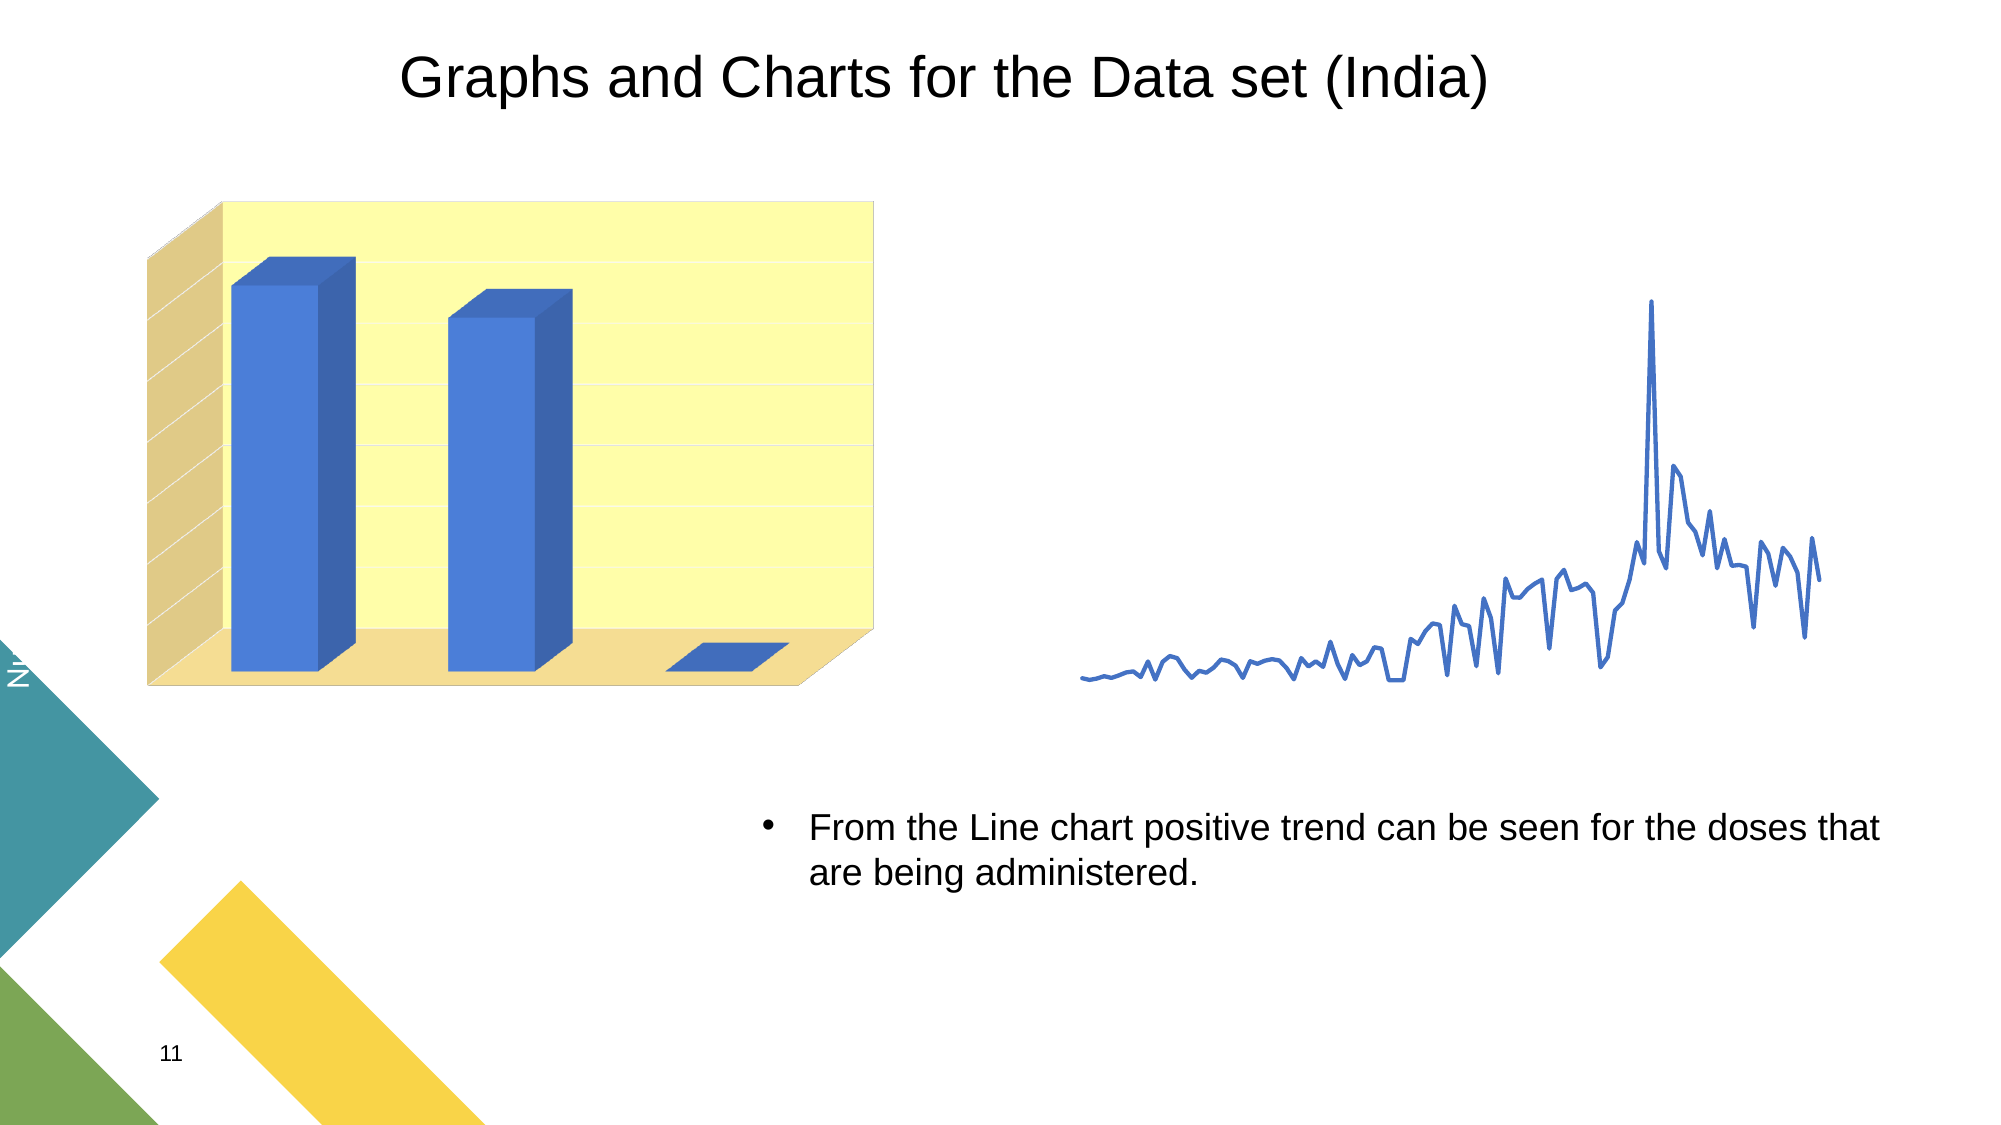

Graphs and Charts for the Data set (India)

[unsupported chart]

### Chart: Total Doses Administered - India

| Category | Total Doses Administered |
|---|---|
| 44212 | 48276.0 |
| 44213 | 10328.0 |
| 44214 | 40845.0 |
| 44215 | 96076.0 |
| 44216 | 55755.0 |
| 44217 | 114685.0 |
| 44218 | 183416.0 |
| 44219 | 209627.0 |
| 44220 | 76050.0 |
| 44221 | 442046.0 |
| 44222 | 16680.0 |
| 44223 | 432706.0 |
| 44224 | 569001.0 |
| 44225 | 519312.0 |
| 44226 | 252933.0 |
| 44227 | 59371.0 |
| 44228 | 223158.0 |
| 44229 | 177706.0 |
| 44230 | 297864.0 |
| 44231 | 488469.0 |
| 44232 | 451620.0 |
| 44233 | 345903.0 |
| 44234 | 56272.0 |
| 44235 | 447400.0 |
| 44236 | 386975.0 |
| 44237 | 459796.0 |
| 44238 | 496283.0 |
| 44239 | 465264.0 |
| 44240 | 284394.0 |
| 44241 | 24067.0 |
| 44242 | 521373.0 |
| 44243 | 323575.0 |
| 44244 | 446013.0 |
| 44245 | 315028.0 |
| 44246 | 903241.0 |
| 44247 | 377605.0 |
| 44248 | 31899.0 |
| 44249 | 592667.0 |
| 44250 | 354089.0 |
| 44251 | 445190.0 |
| 44252 | 776116.0 |
| 44253 | 741858.0 |
| 44254 | 51.0 |
| 44255 | 225.0 |
| 44256 | 0.0 |
| 44257 | 972746.0 |
| 44258 | 849929.0 |
| 44259 | 1151820.0 |
| 44260 | 1335970.0 |
| 44261 | 1299155.0 |
| 44262 | 117838.0 |
| 44263 | 1749834.0 |
| 44264 | 1318832.0 |
| 44265 | 1274355.0 |
| 44266 | 331658.0 |
| 44267 | 1924815.0 |
| 44268 | 1457031.0 |
| 44269 | 165453.0 |
| 44270 | 2391303.0 |
| 44271 | 1943520.0 |
| 44272 | 1938828.0 |
| 44273 | 2139205.0 |
| 44274 | 2266687.0 |
| 44275 | 2363015.0 |
| 44276 | 742714.0 |
| 44277 | 2378823.0 |
| 44278 | 2592167.0 |
| 44279 | 2113604.0 |
| 44280 | 2169662.0 |
| 44281 | 2273505.0 |
| 44282 | 2053003.0 |
| 44283 | 304195.0 |
| 44284 | 545643.0 |
| 44285 | 1637344.0 |
| 44286 | 1812505.0 |
| 44287 | 2359627.0 |
| 44288 | 3243673.0 |
| 44289 | 2739796.0 |
| 44290 | 8886234.0 |
| 44291 | 3034192.0 |
| 44292 | 2625448.0 |
| 44293 | 5035290.0 |
| 44294 | 4780903.0 |
| 44295 | 3701889.0 |
| 44296 | 3485935.0 |
| 44297 | 2931047.0 |
| 44298 | 3970138.0 |
| 44299 | 2627750.0 |
| 44300 | 3314999.0 |
| 44301 | 2684738.0 |
| 44302 | 2707318.0 |
| 44303 | 2666025.0 |
| 44304 | 1235729.0 |
| 44305 | 3250064.0 |
| 44306 | 2971725.0 |
| 44307 | 2217218.0 |
| 44308 | 3108503.0 |
| 44309 | 2903716.0 |
| 44310 | 2527632.0 |
| 44311 | 999217.0 |
| 44312 | 3339774.0 |
| 44313 | 2354286.0 |
From the Line chart positive trend can be seen for the doses that are being administered.
11